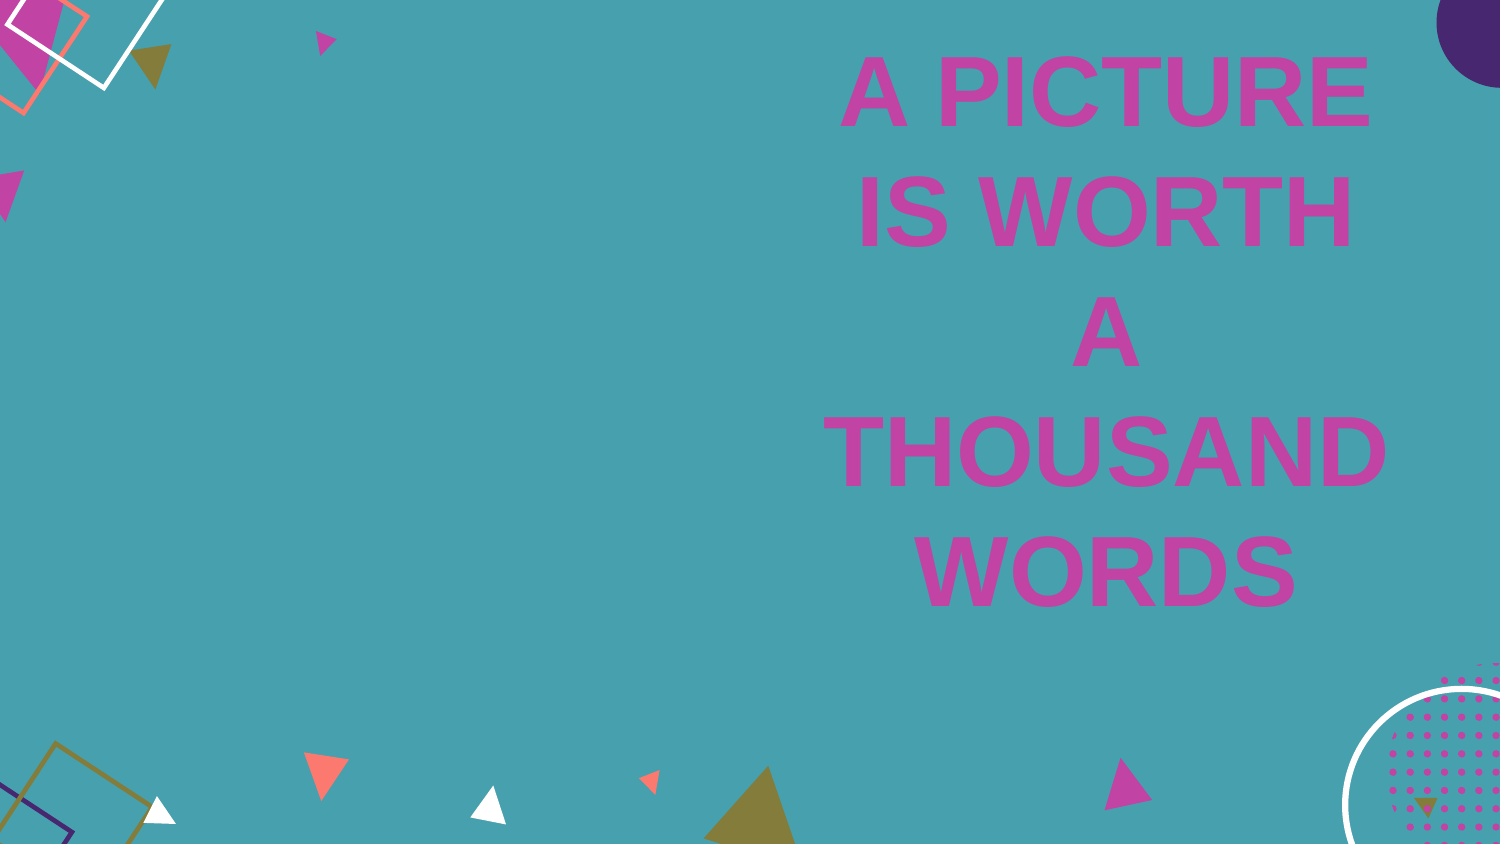

# A PICTURE
IS WORTH A
THOUSAND WORDS